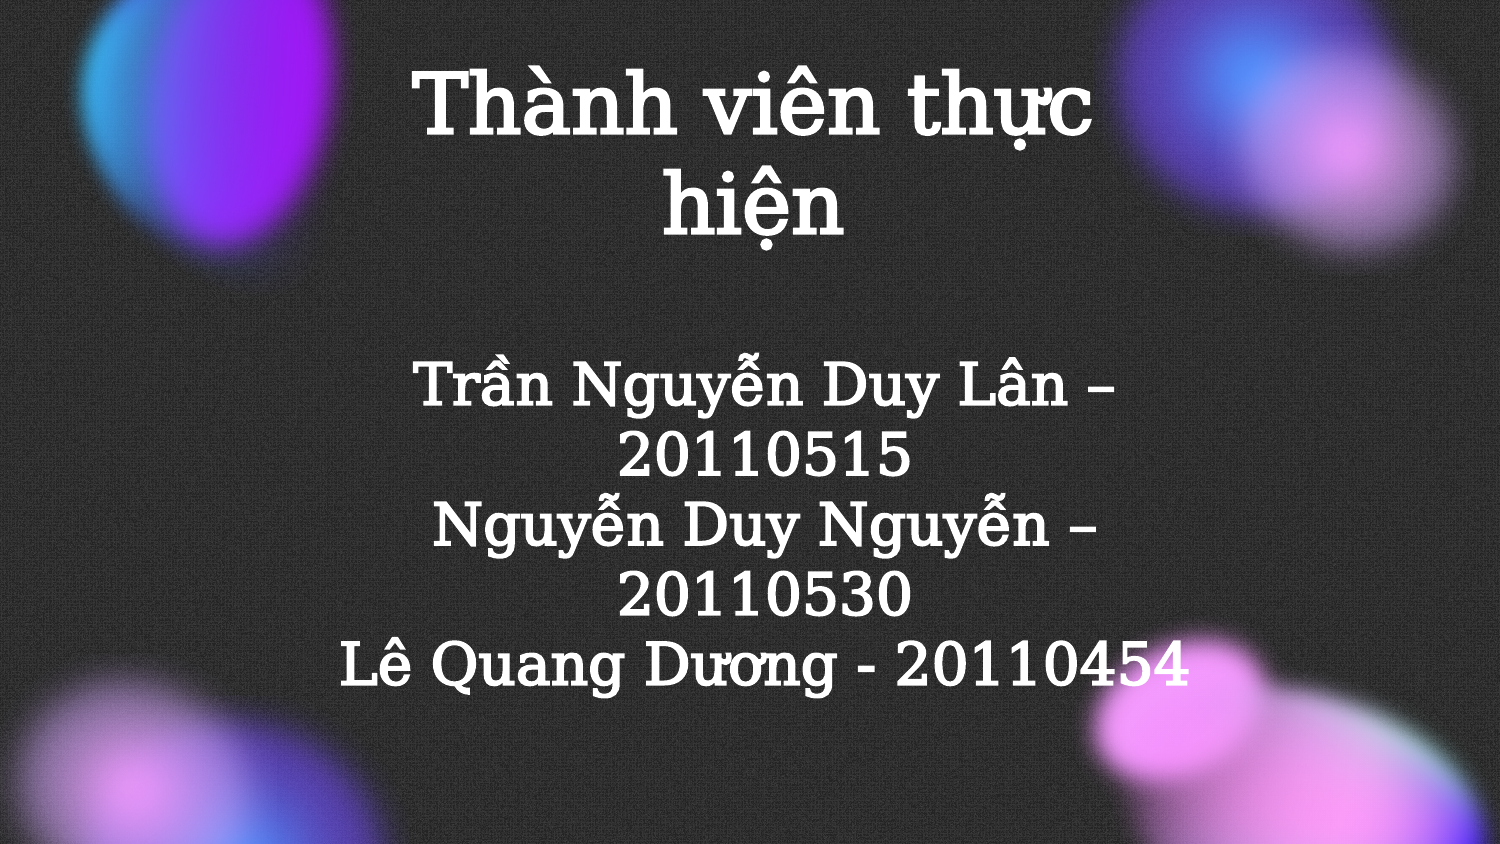

# Thành viên thực hiện
Trần Nguyễn Duy Lân – 20110515
Nguyễn Duy Nguyễn – 20110530
Lê Quang Dương - 20110454